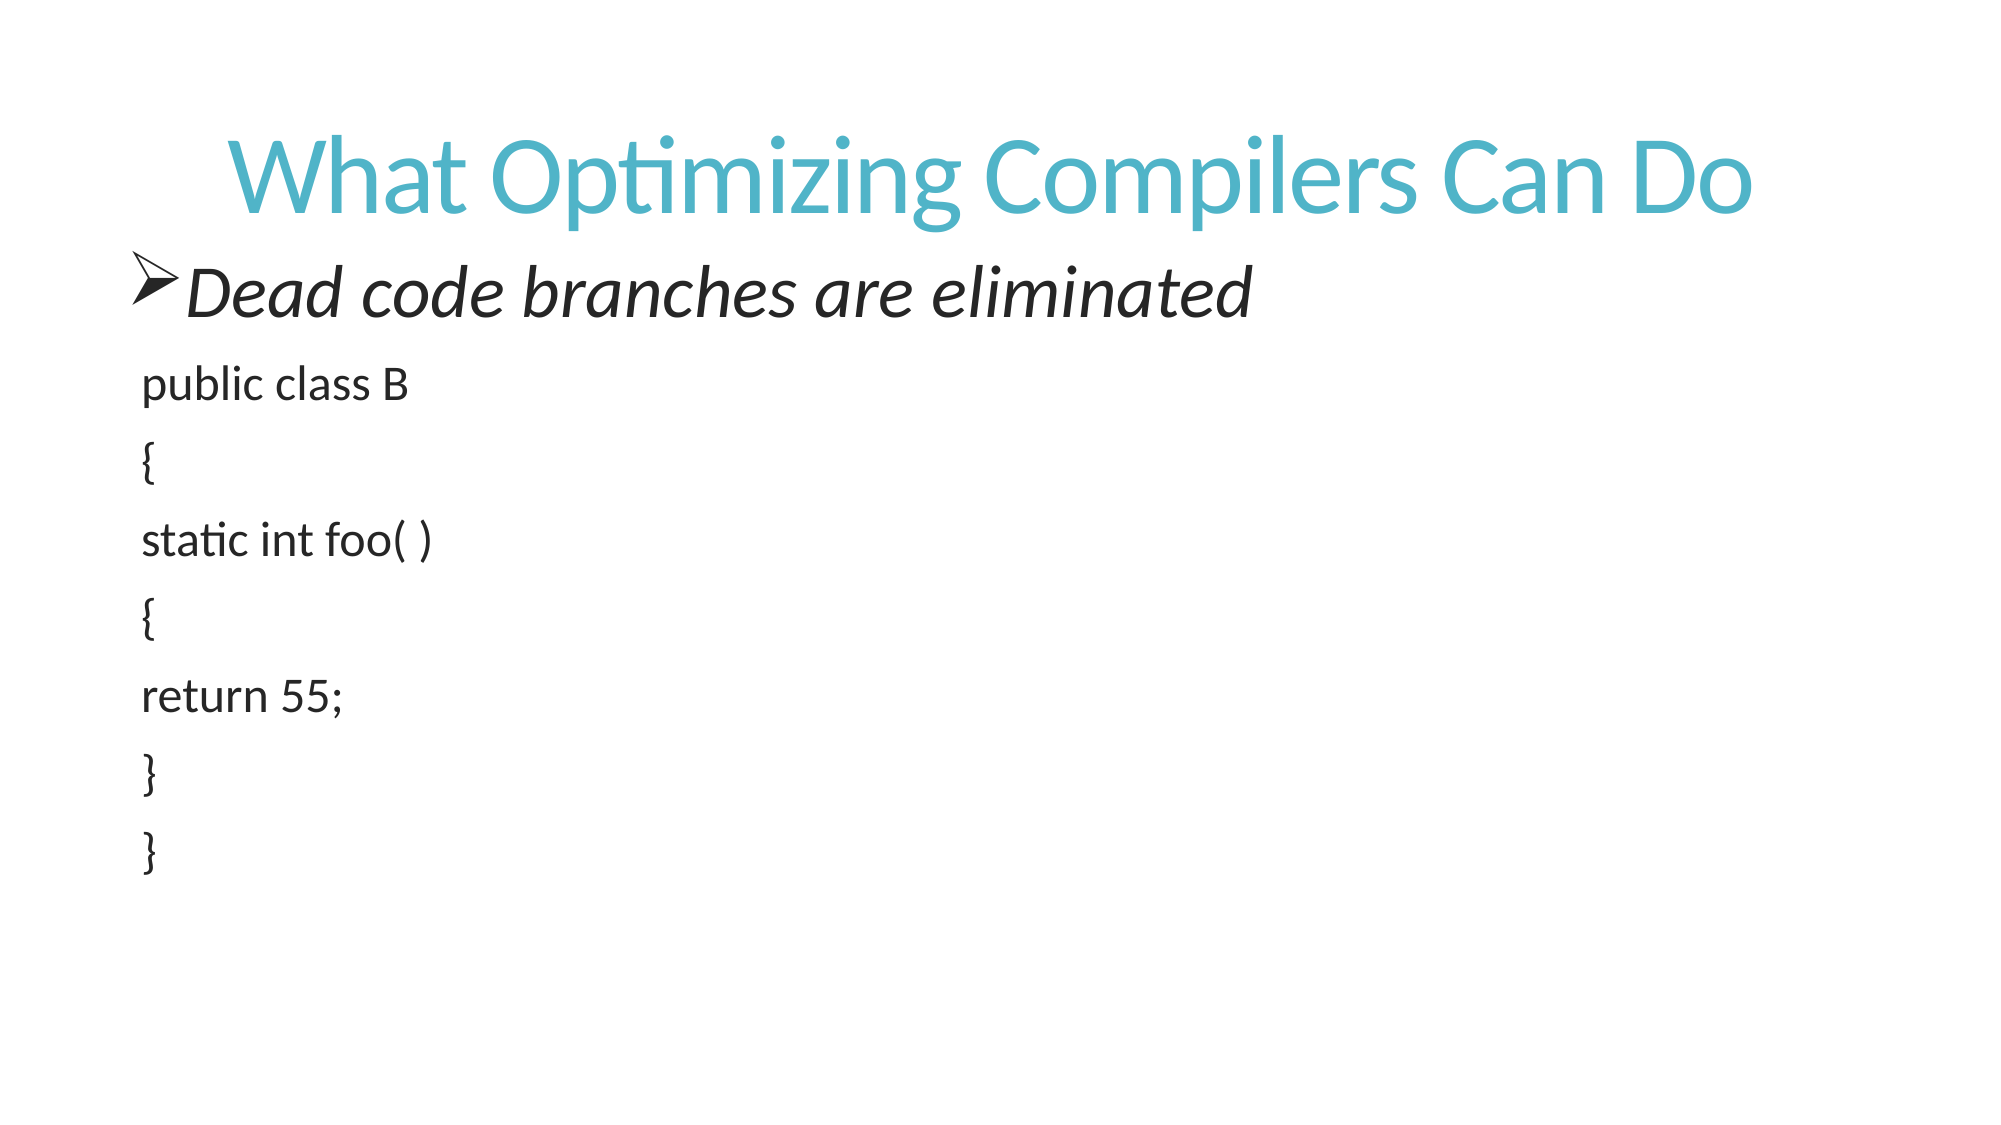

# What Optimizing Compilers Can Do
Dead code branches are eliminated
public class B
{
static int foo( )
{
return 55;
}
}